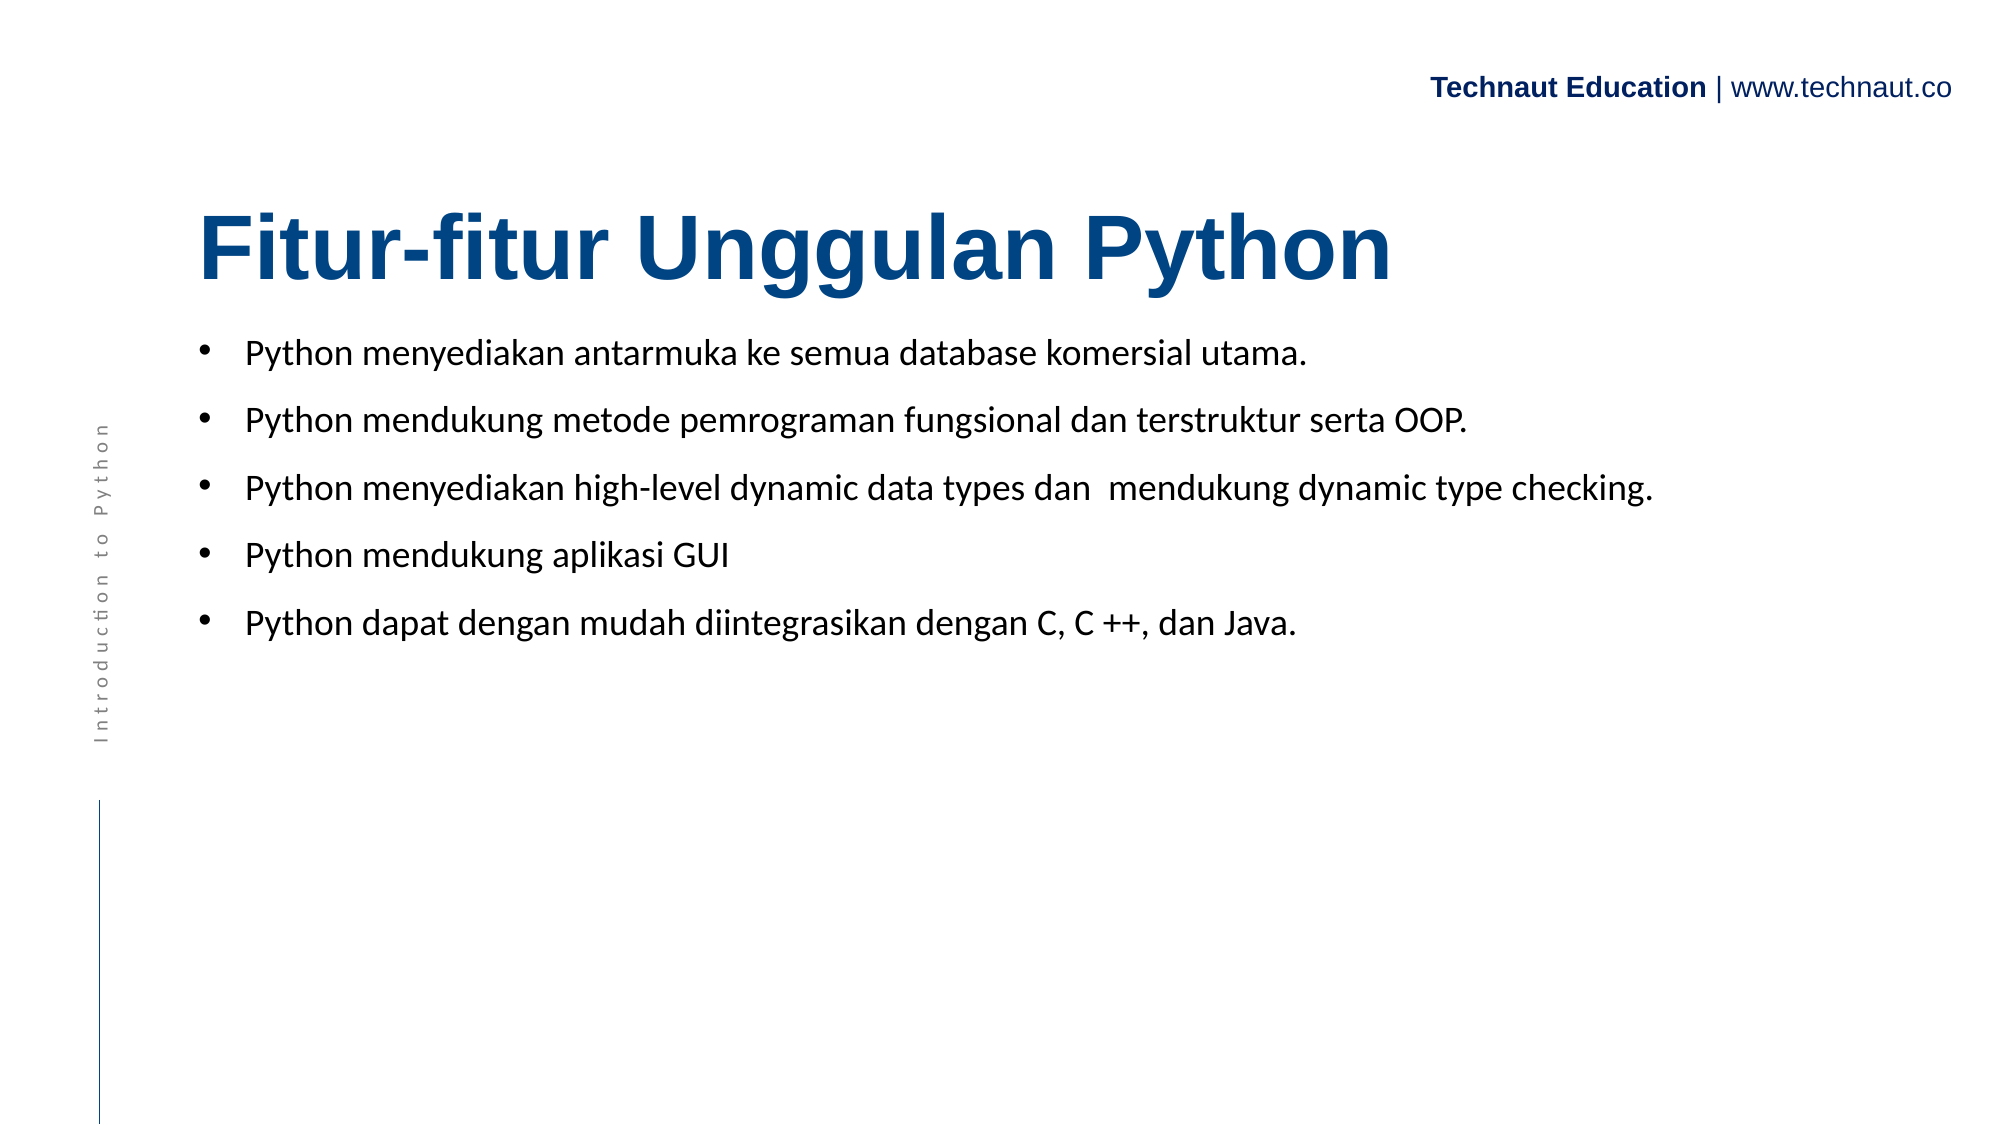

Technaut Education | www.technaut.co
# Fitur-fitur Unggulan Python
Python menyediakan antarmuka ke semua database komersial utama.
Python mendukung metode pemrograman fungsional dan terstruktur serta OOP.
Python menyediakan high-level dynamic data types dan  mendukung dynamic type checking.
Python mendukung aplikasi GUI
Python dapat dengan mudah diintegrasikan dengan C, C ++, dan Java.
Introduction to Python